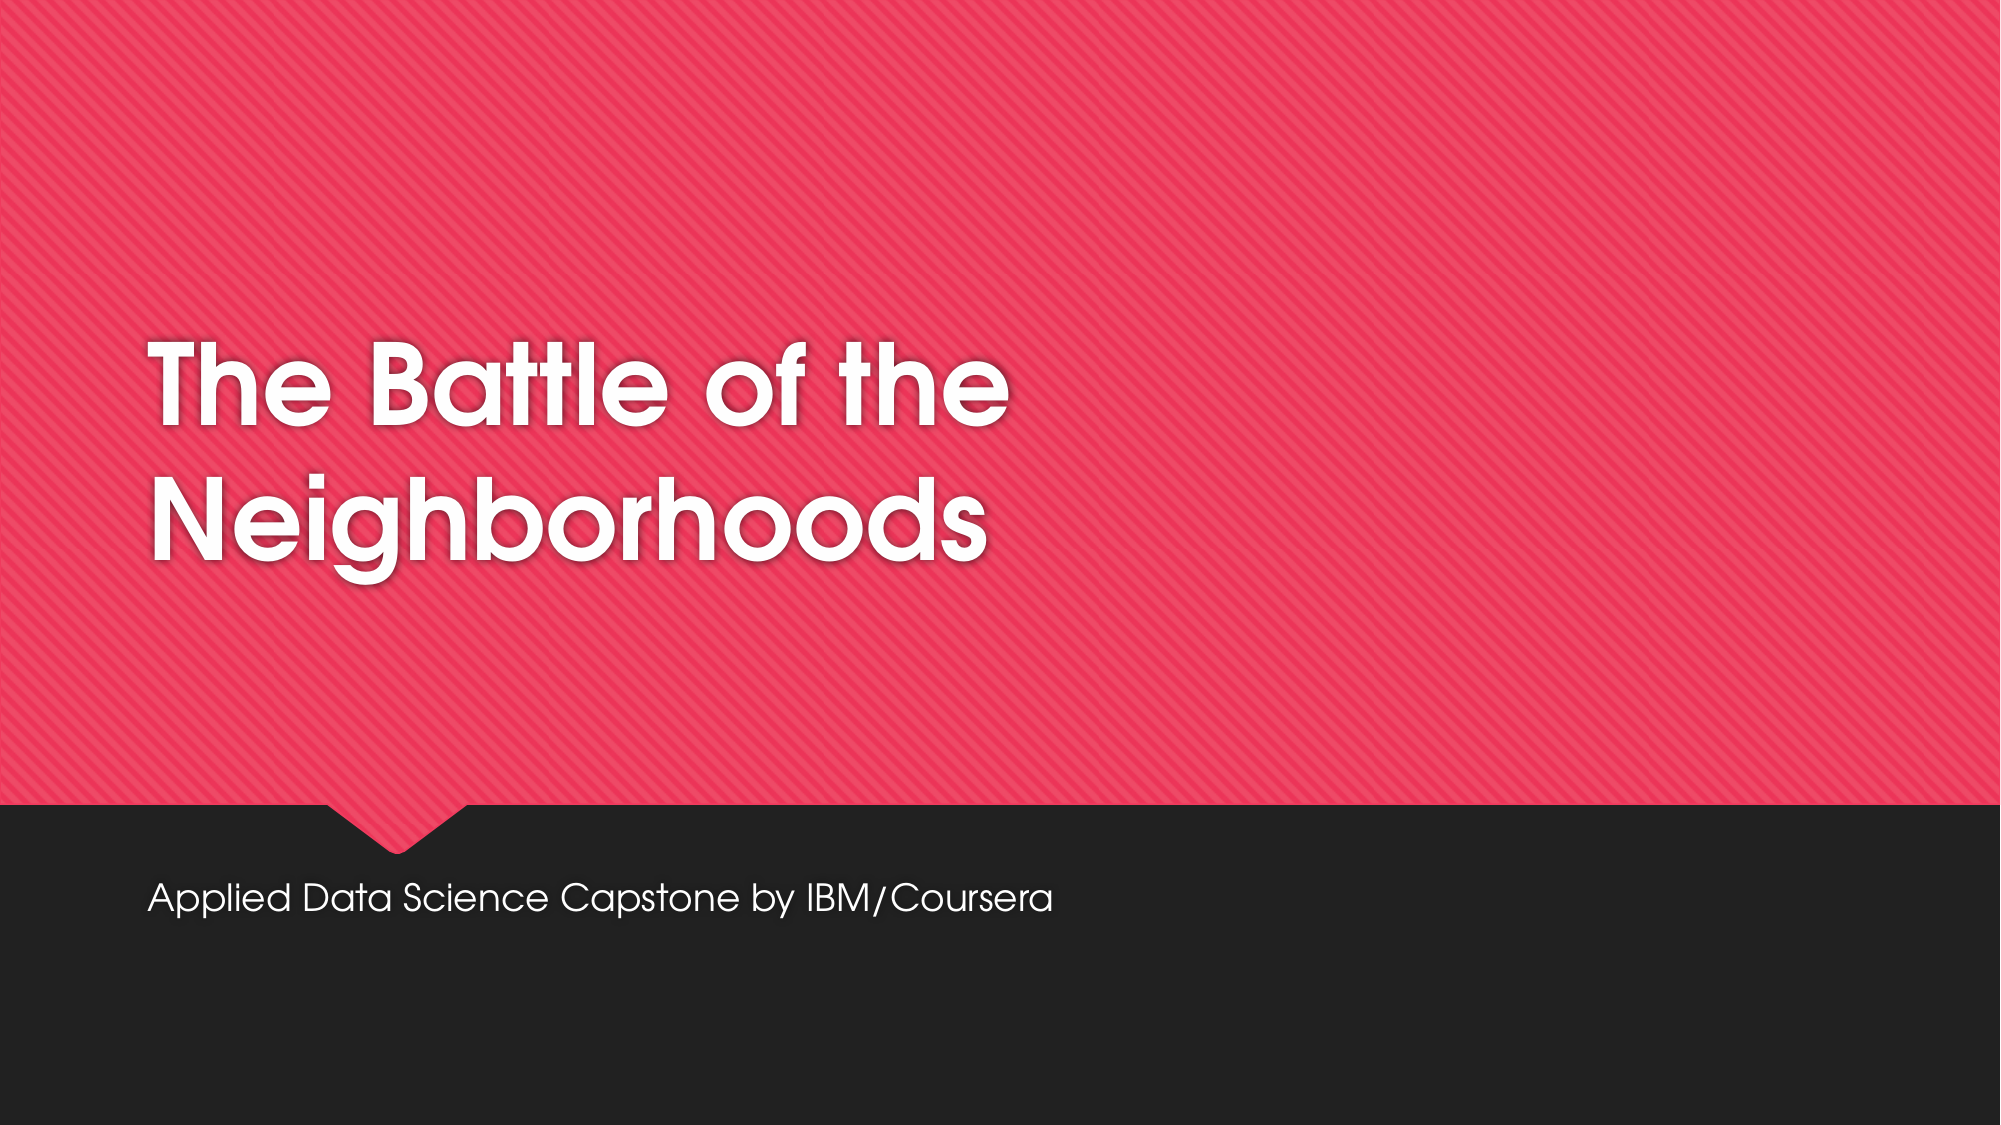

# The Battle of the Neighborhoods
Applied Data Science Capstone by IBM/Coursera